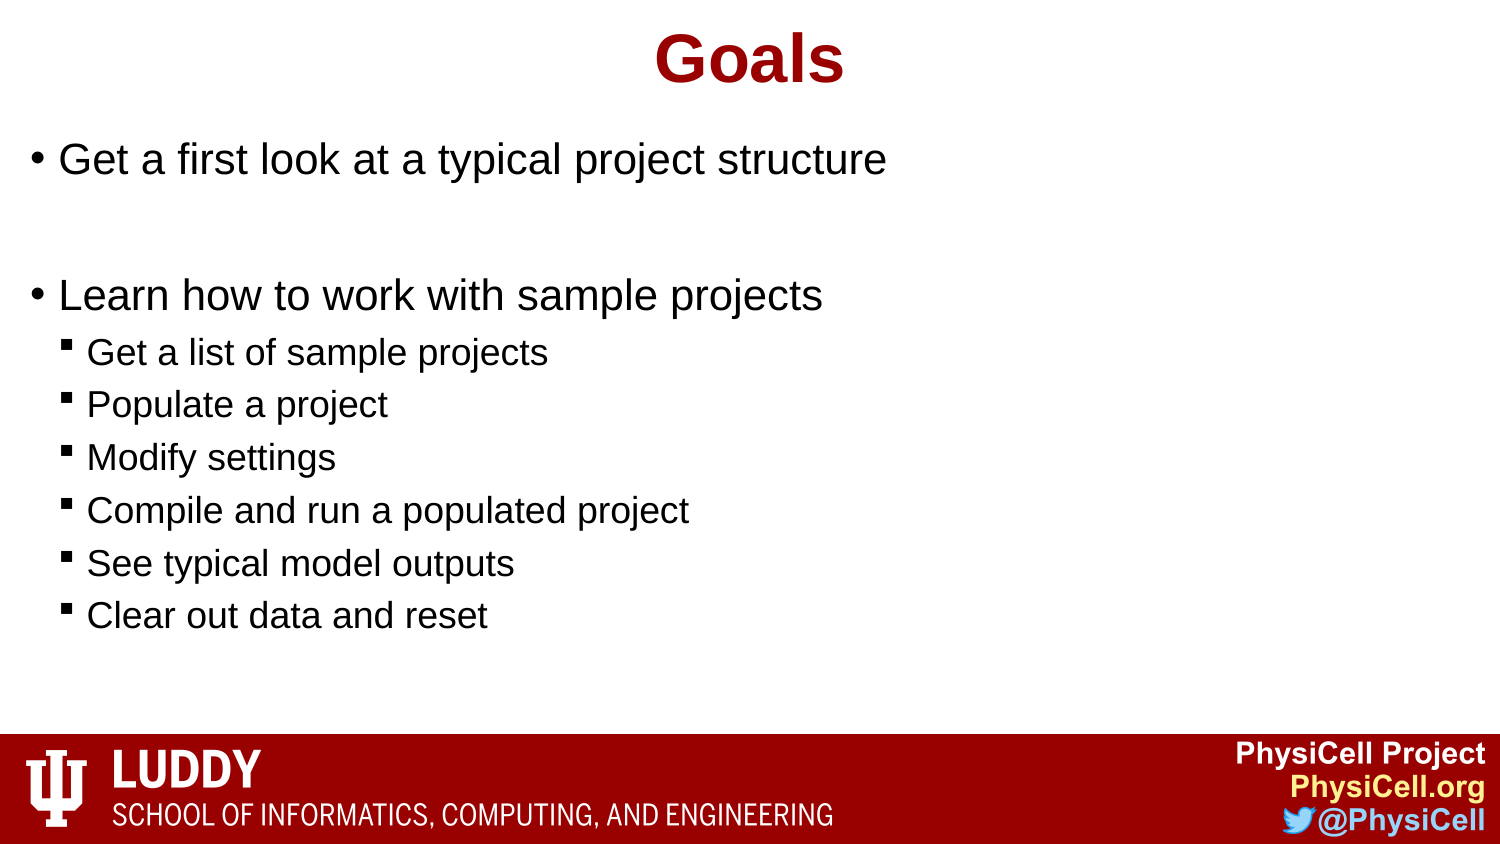

# Goals
Get a first look at a typical project structure

Learn how to work with sample projects
Get a list of sample projects
Populate a project
Modify settings
Compile and run a populated project
See typical model outputs
Clear out data and reset